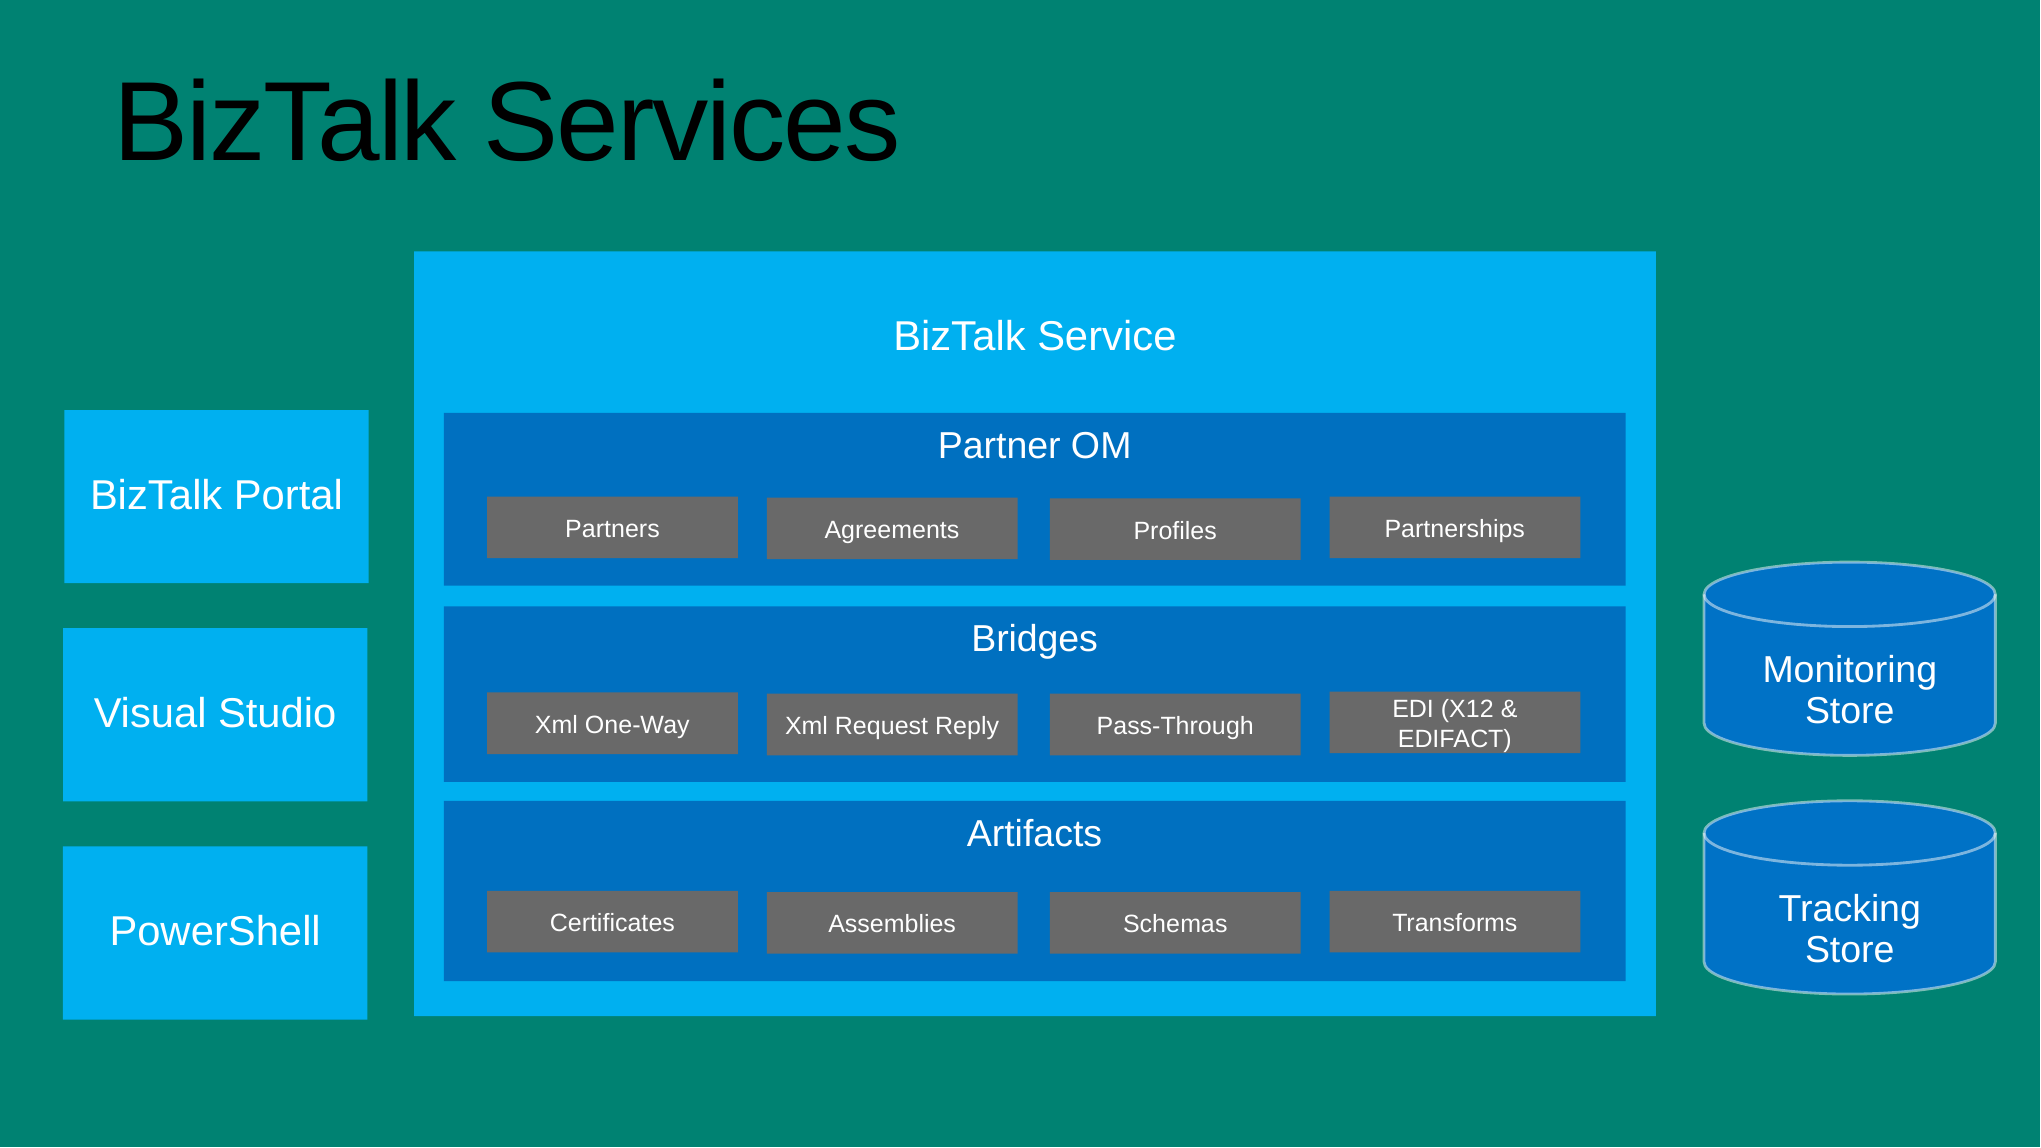

BizTalk Services
BizTalk Service
BizTalk Portal
Partner OM
Partnerships
Partners
Agreements
Profiles
Monitoring Store
Bridges
Visual Studio
EDI (X12 & EDIFACT)
Xml One-Way
Pass-Through
Xml Request Reply
Artifacts
Tracking Store
PowerShell
Transforms
Certificates
Schemas
Assemblies